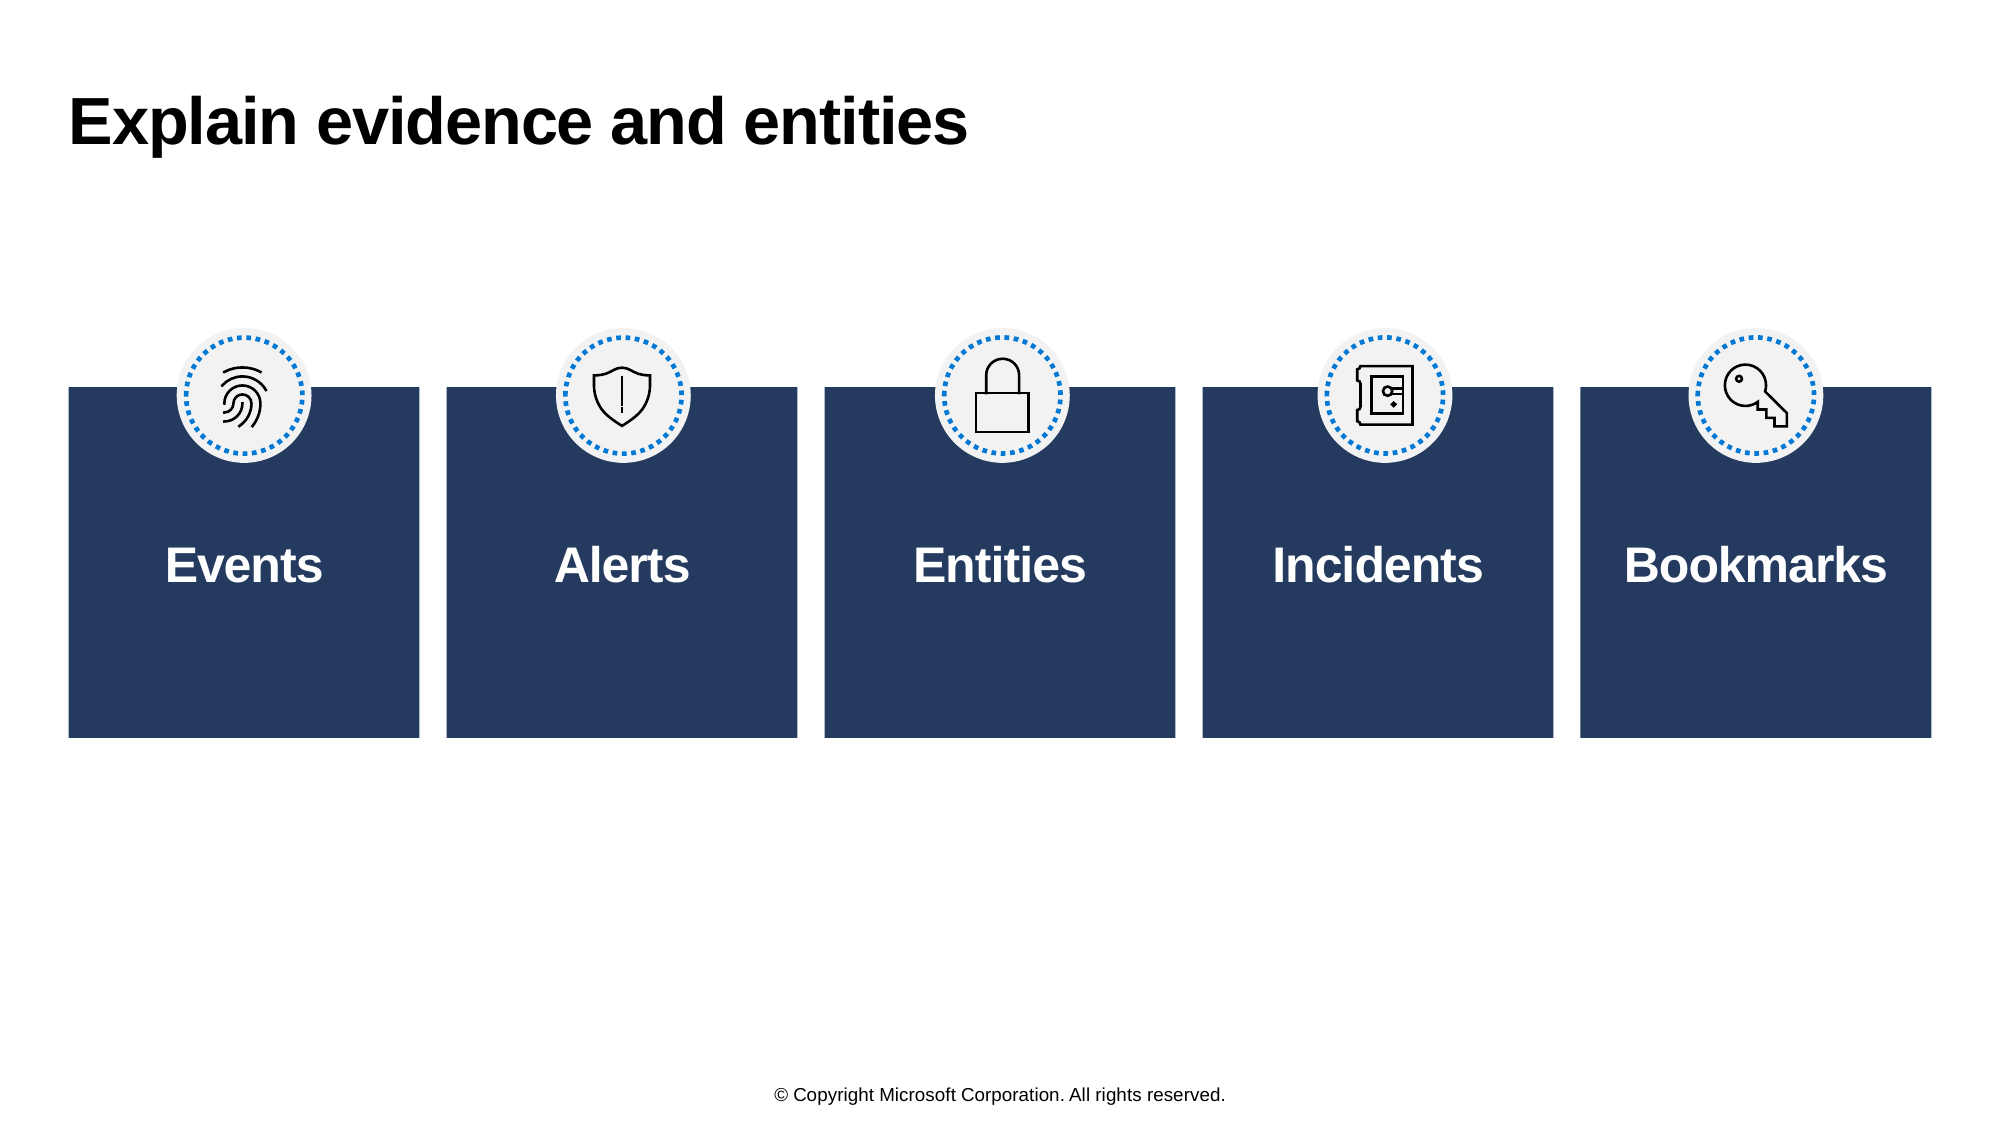

# Explain evidence and entities

Events
Alerts
Entities
Incidents
Bookmarks